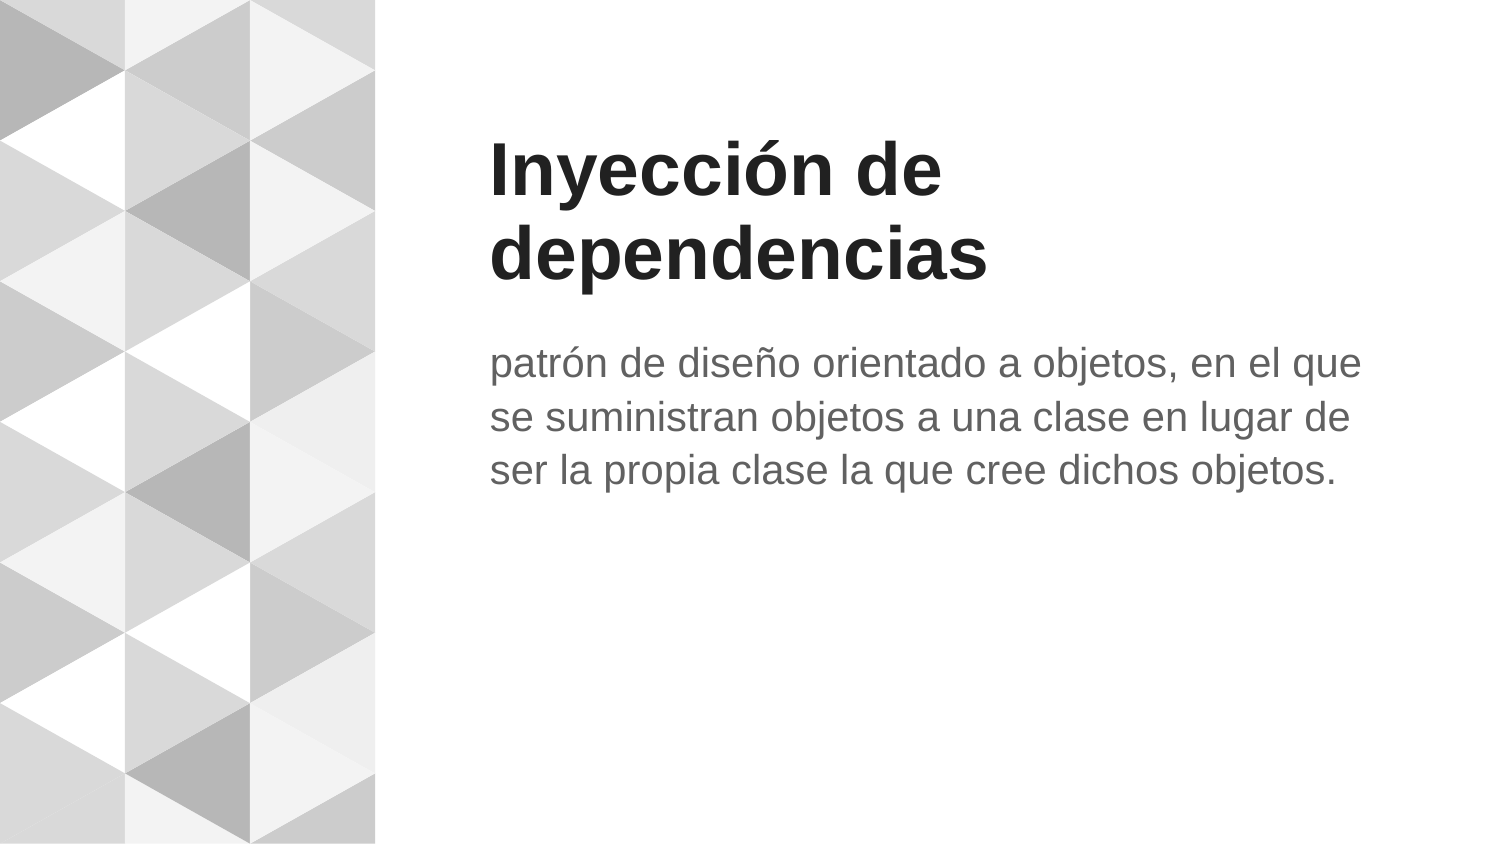

# Inyección de dependencias
patrón de diseño orientado a objetos, en el que se suministran objetos a una clase en lugar de ser la propia clase la que cree dichos objetos.